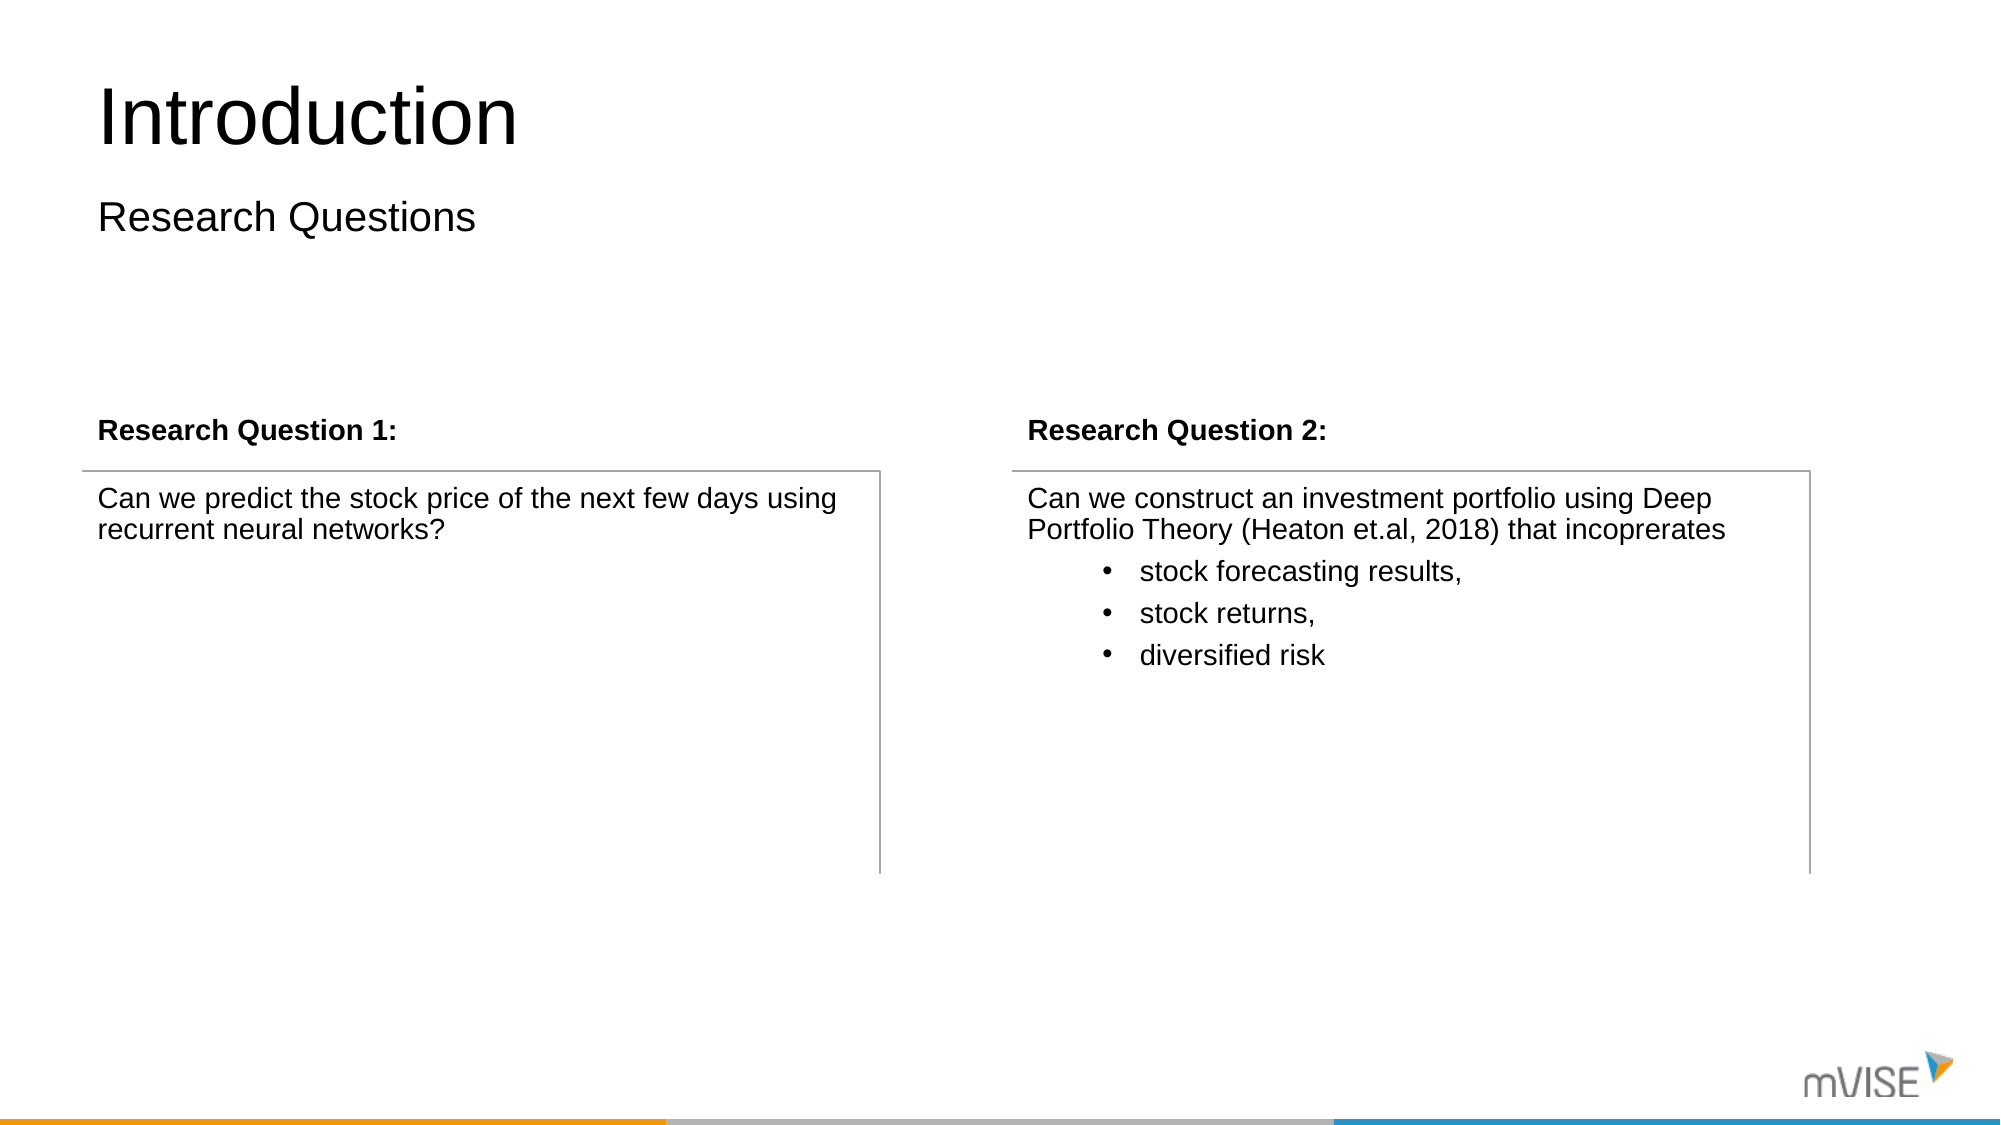

# Introduction
Research Questions

Research Question 2:

Research Question 1:
Can we predict the stock price of the next few days using recurrent neural networks?
Can we construct an investment portfolio using Deep Portfolio Theory (Heaton et.al, 2018) that incoprerates
stock forecasting results,
stock returns,
diversified risk